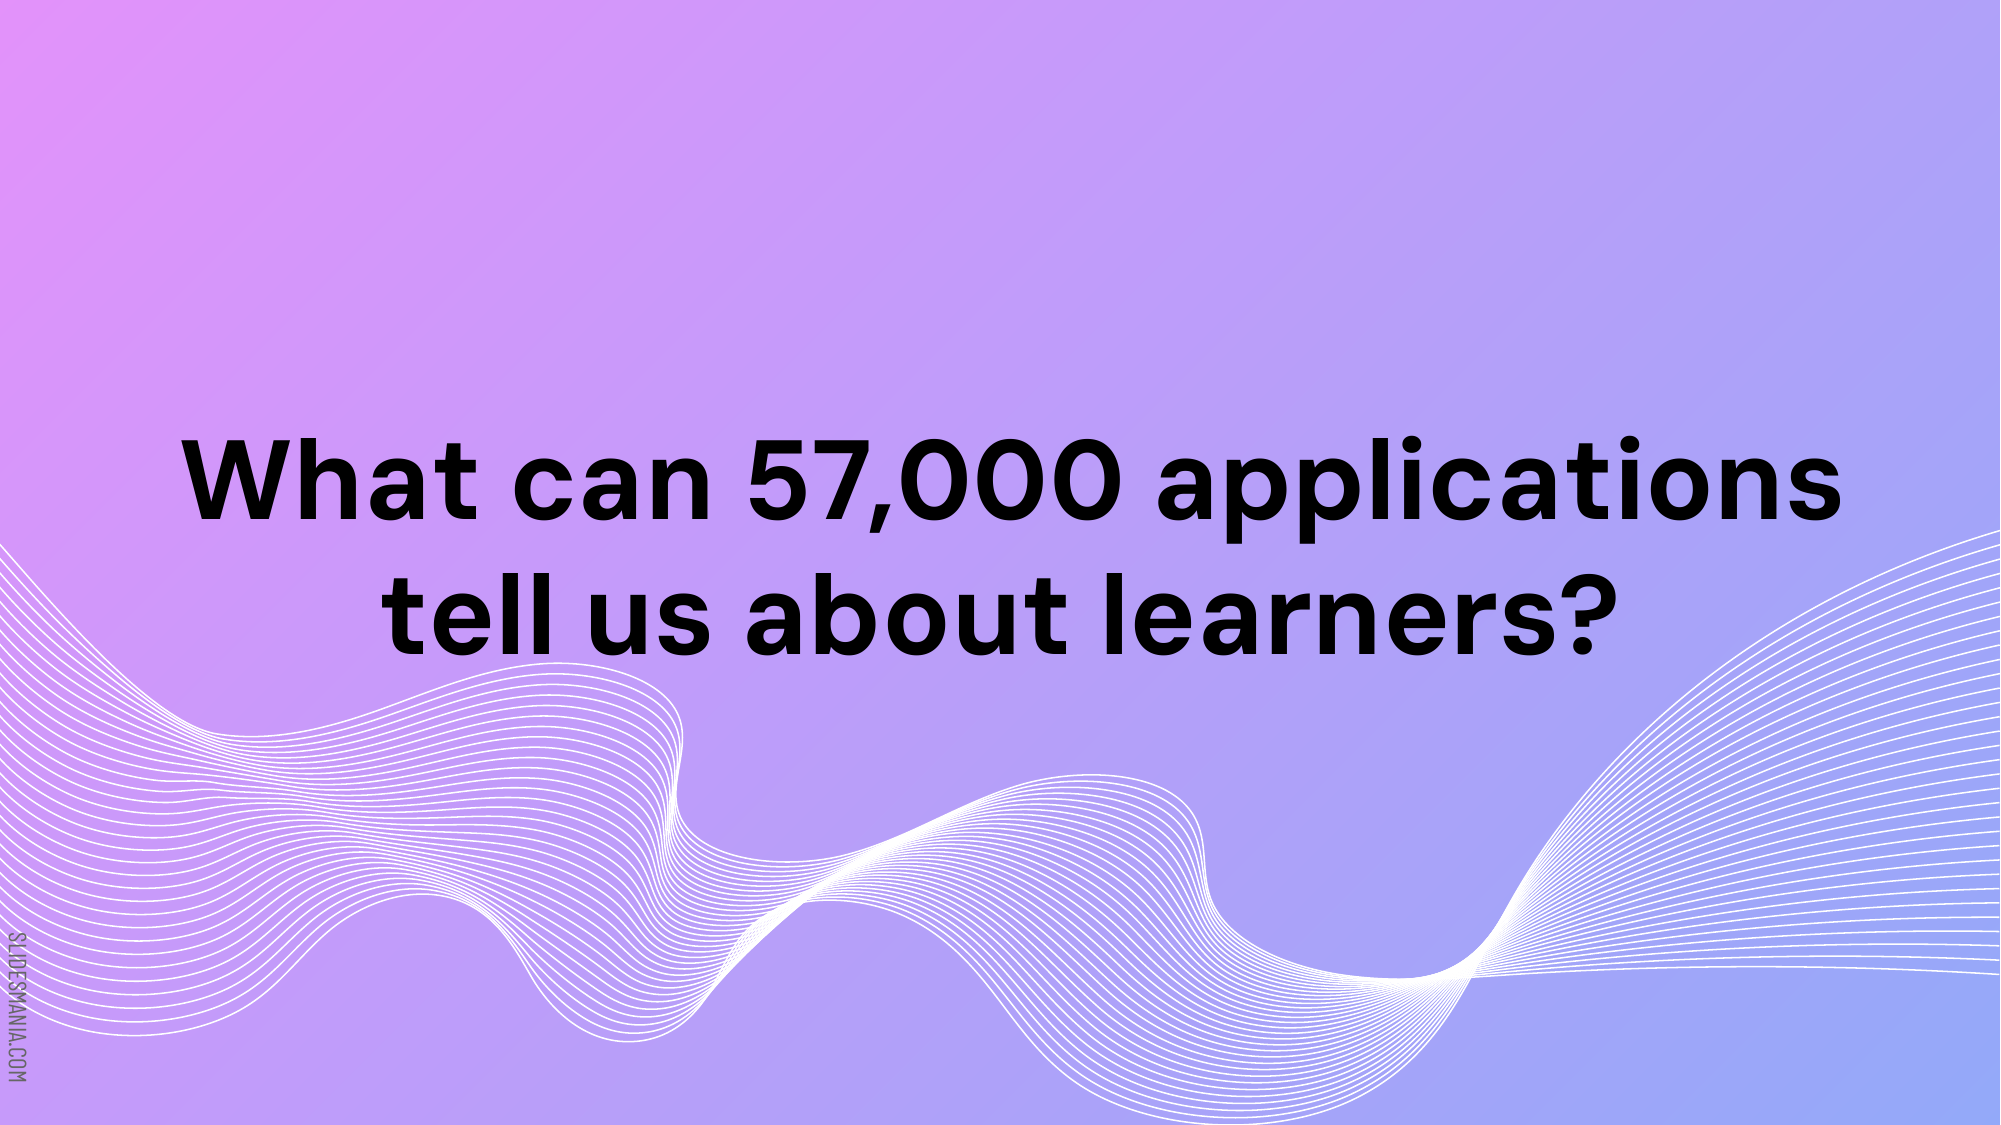

# What can 57,000 applications tell us about learners?